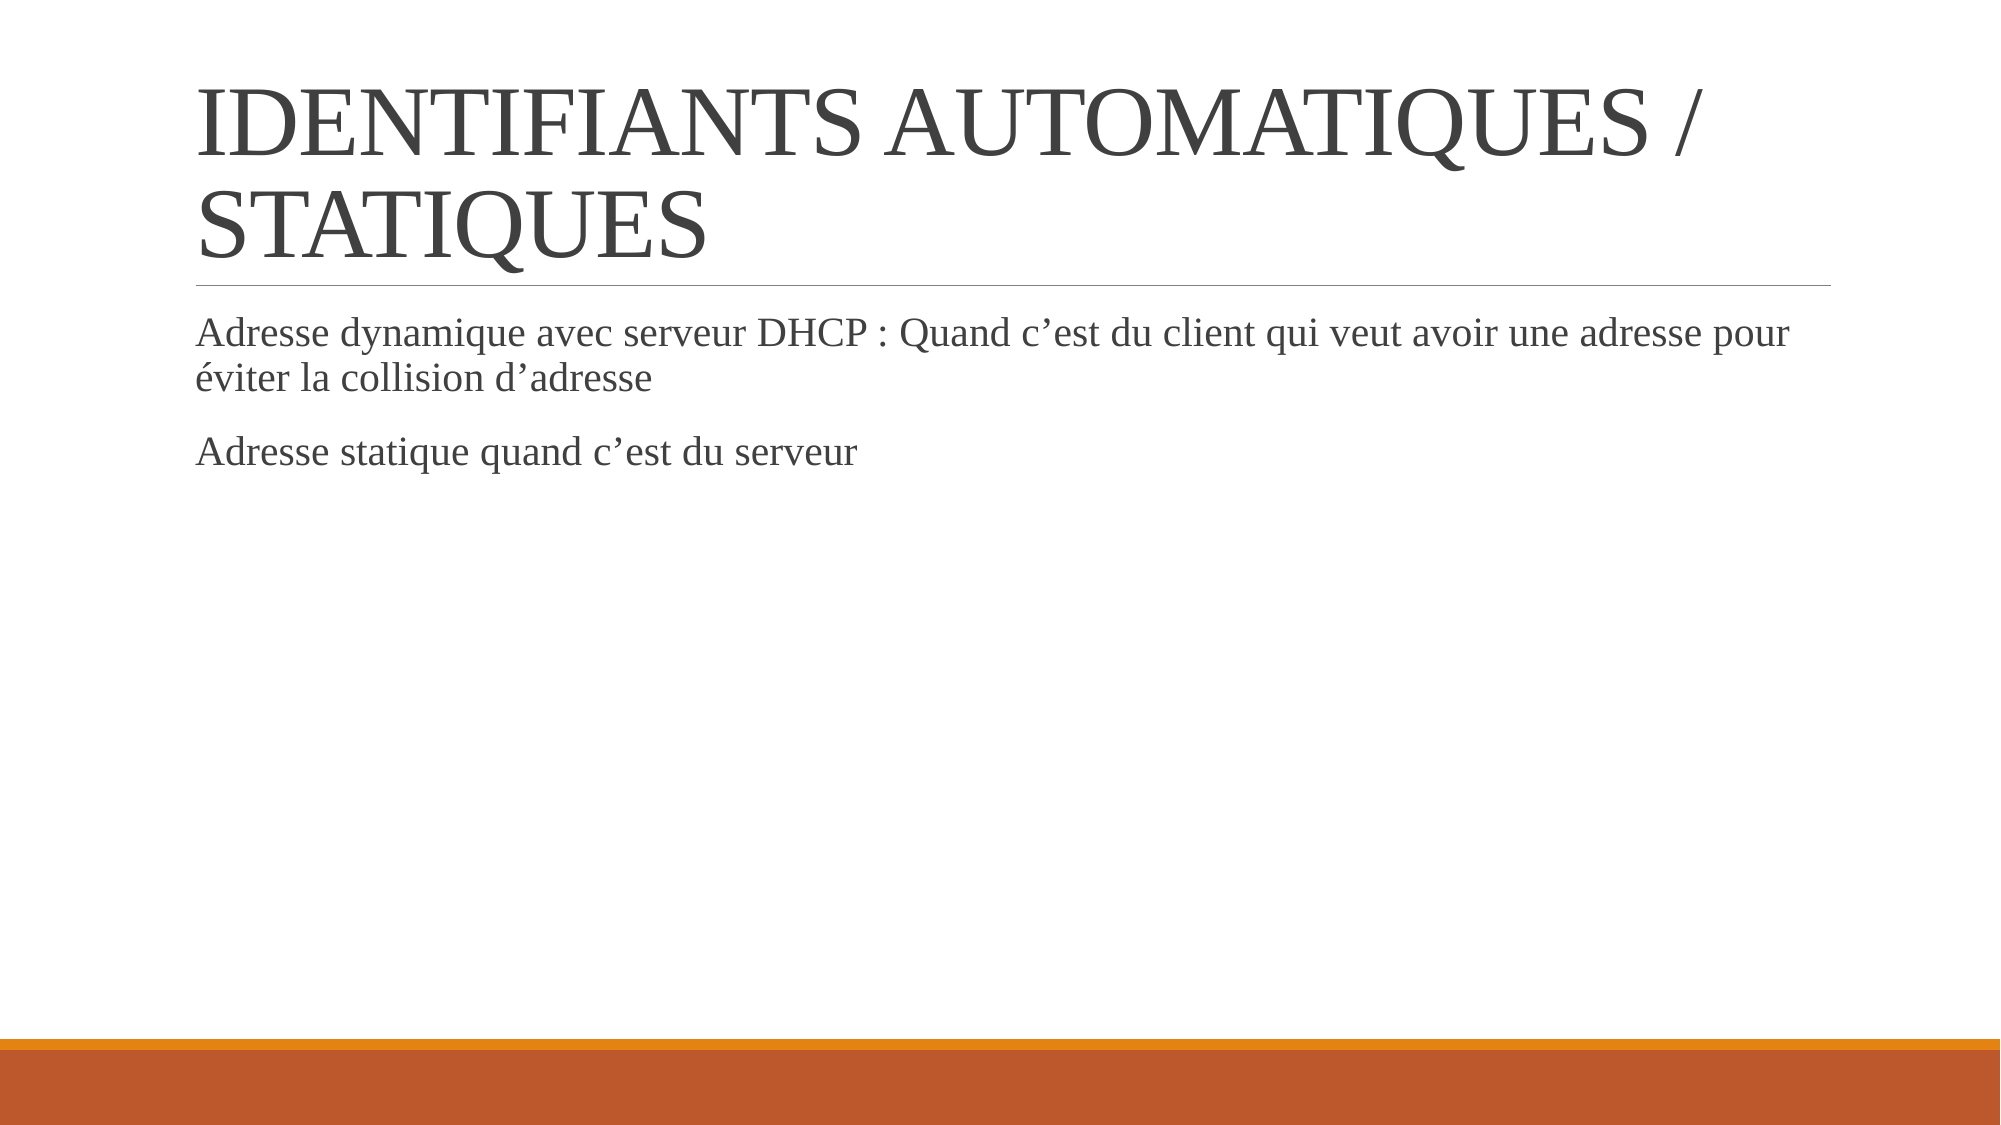

# IDENTIFIANTS AUTOMATIQUES / STATIQUES
Adresse dynamique avec serveur DHCP : Quand c’est du client qui veut avoir une adresse pour éviter la collision d’adresse
Adresse statique quand c’est du serveur